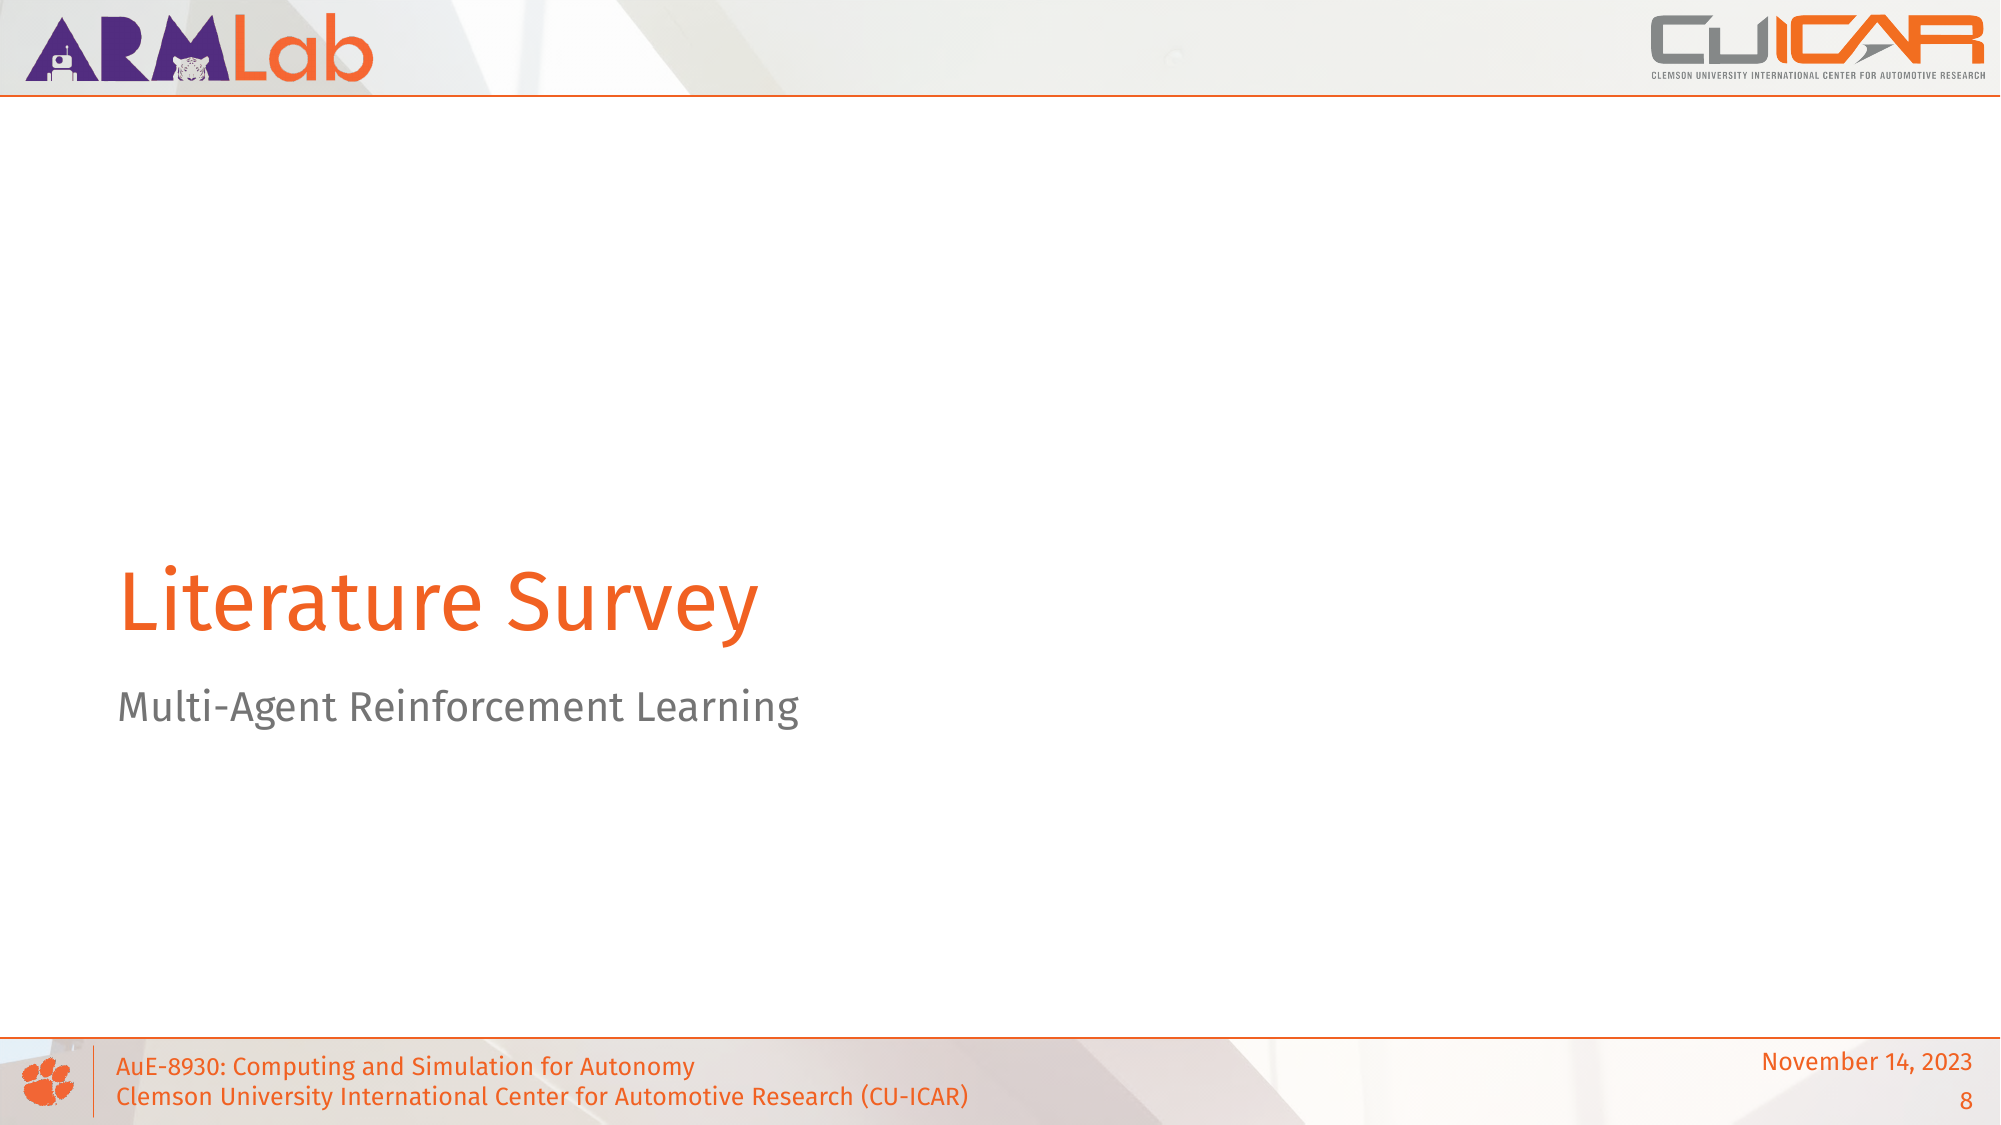

# Literature Survey
Multi-Agent Reinforcement Learning
November 14, 2023
8